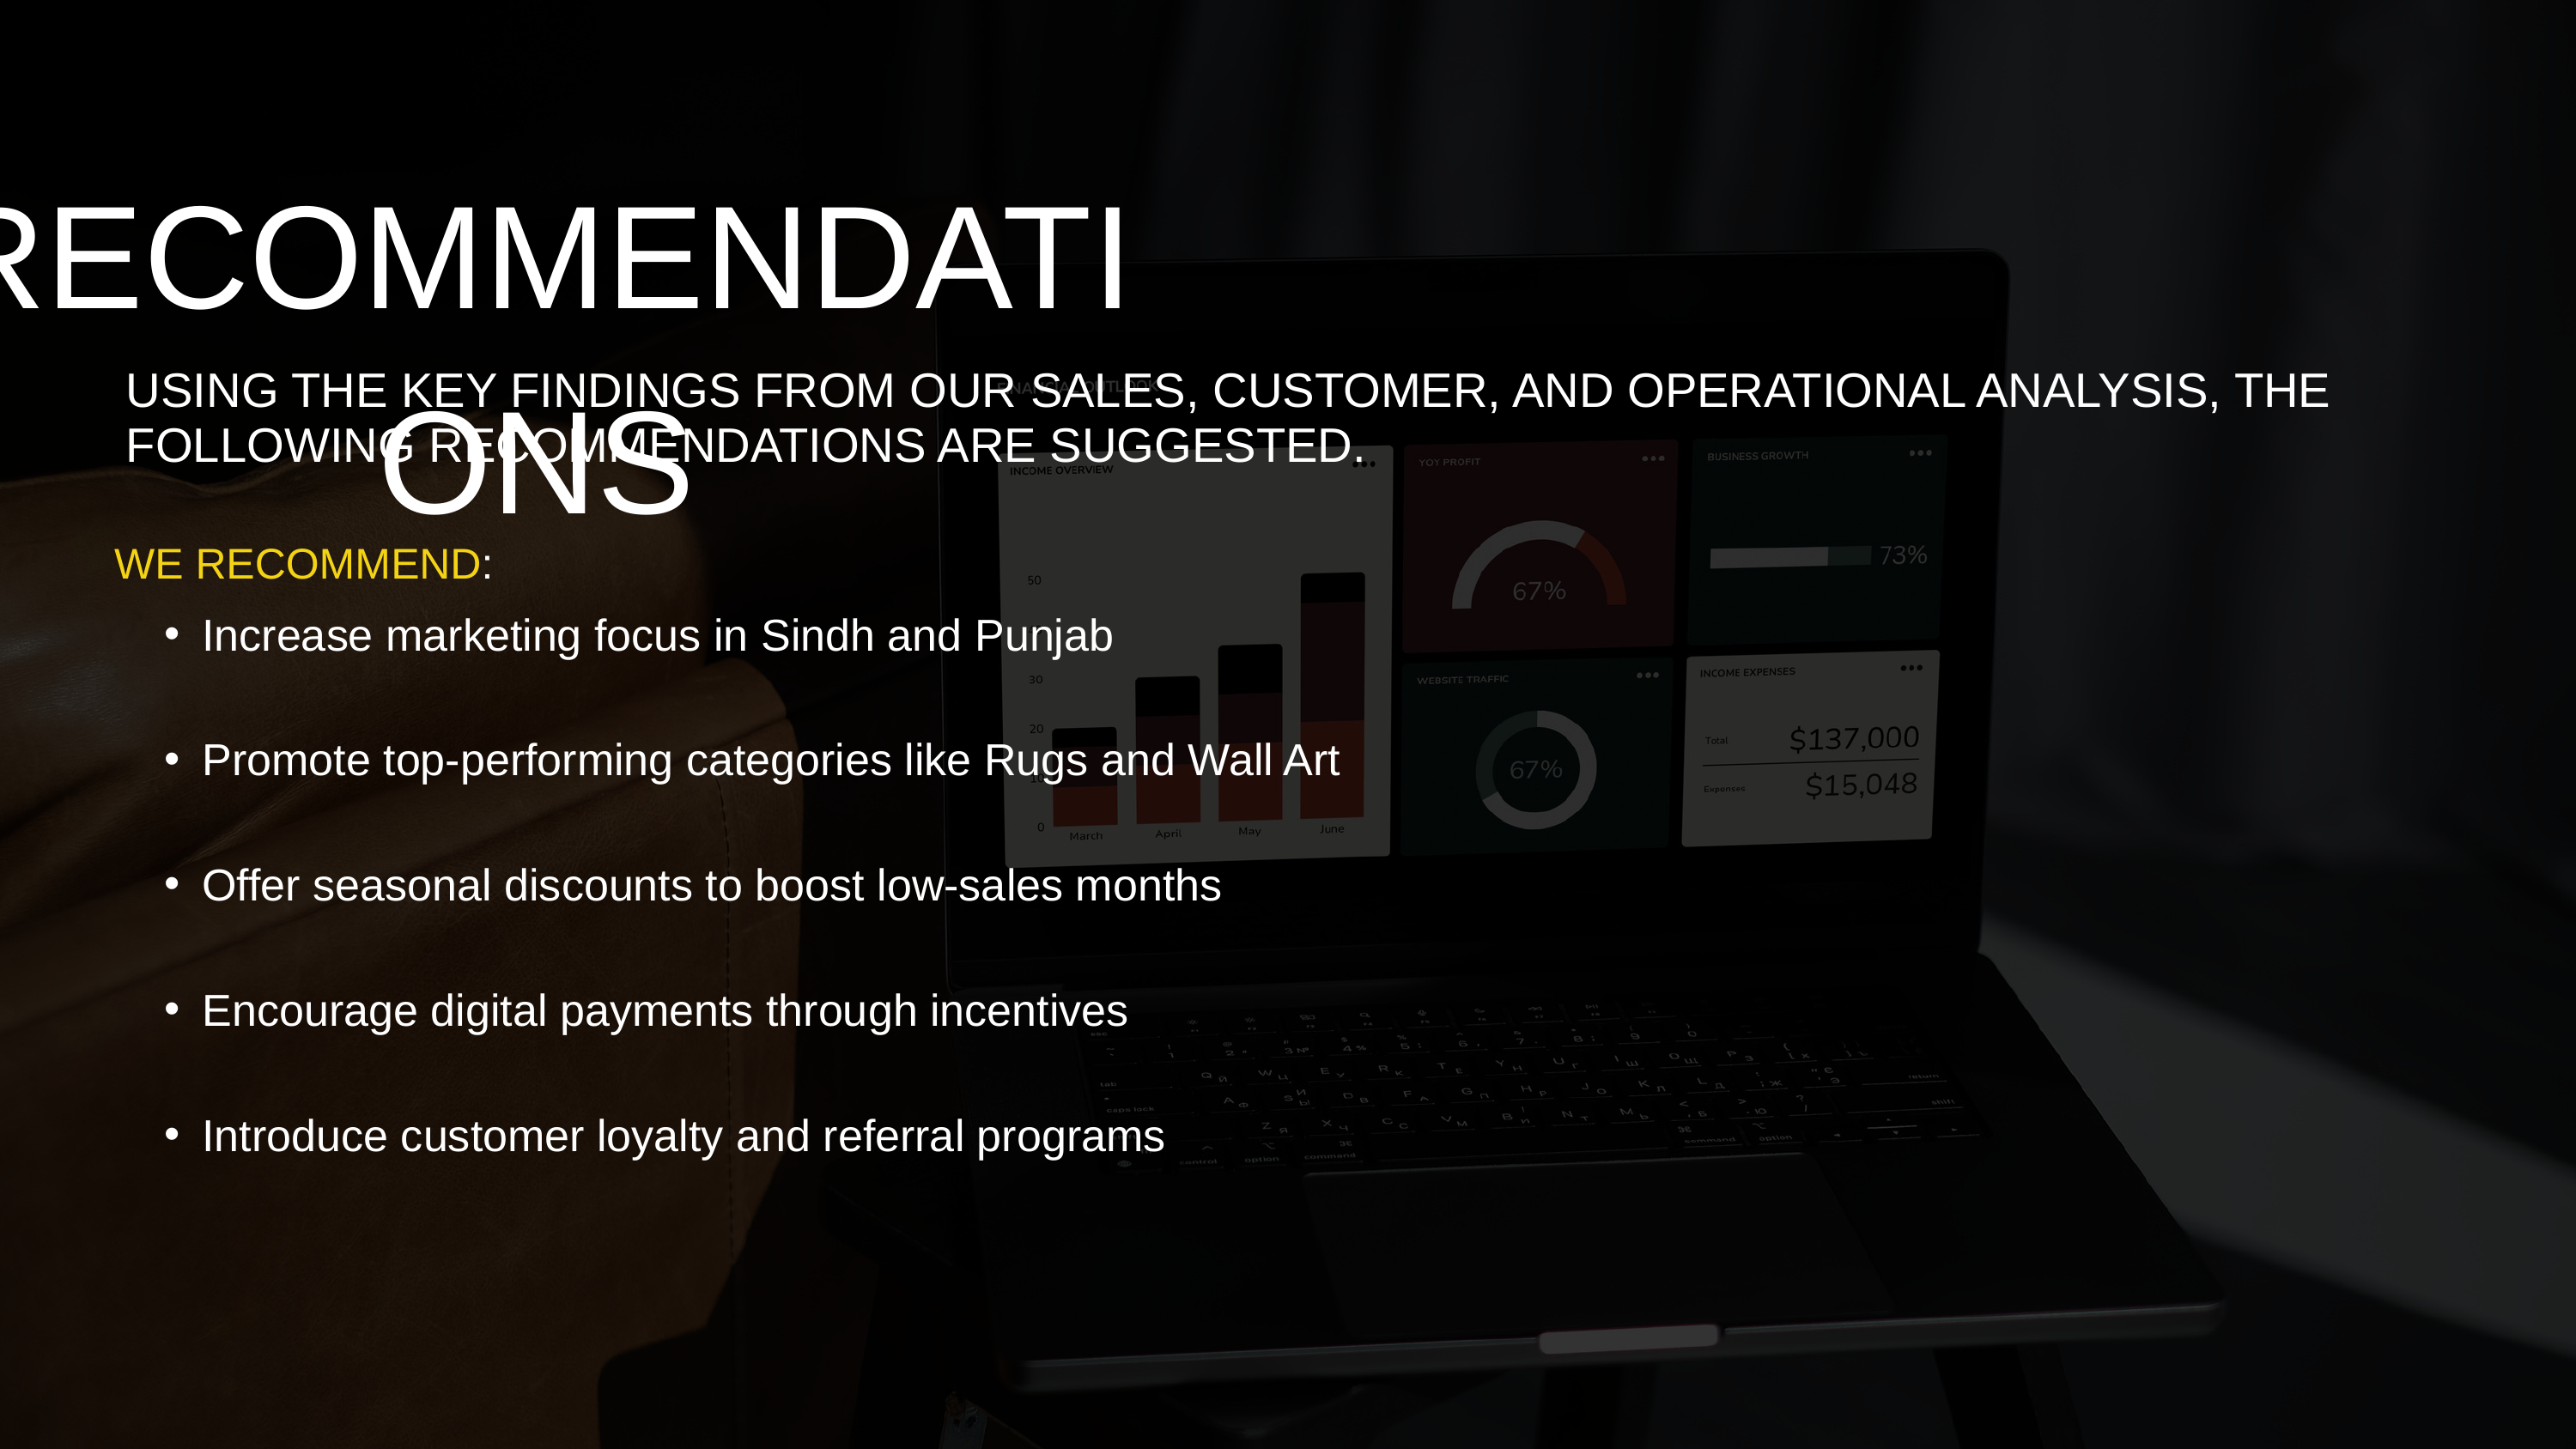

RECOMMENDATIONS
USING THE KEY FINDINGS FROM OUR SALES, CUSTOMER, AND OPERATIONAL ANALYSIS, THE FOLLOWING RECOMMENDATIONS ARE SUGGESTED.
WE RECOMMEND:
Increase marketing focus in Sindh and Punjab

Promote top-performing categories like Rugs and Wall Art

Offer seasonal discounts to boost low-sales months

Encourage digital payments through incentives

Introduce customer loyalty and referral programs